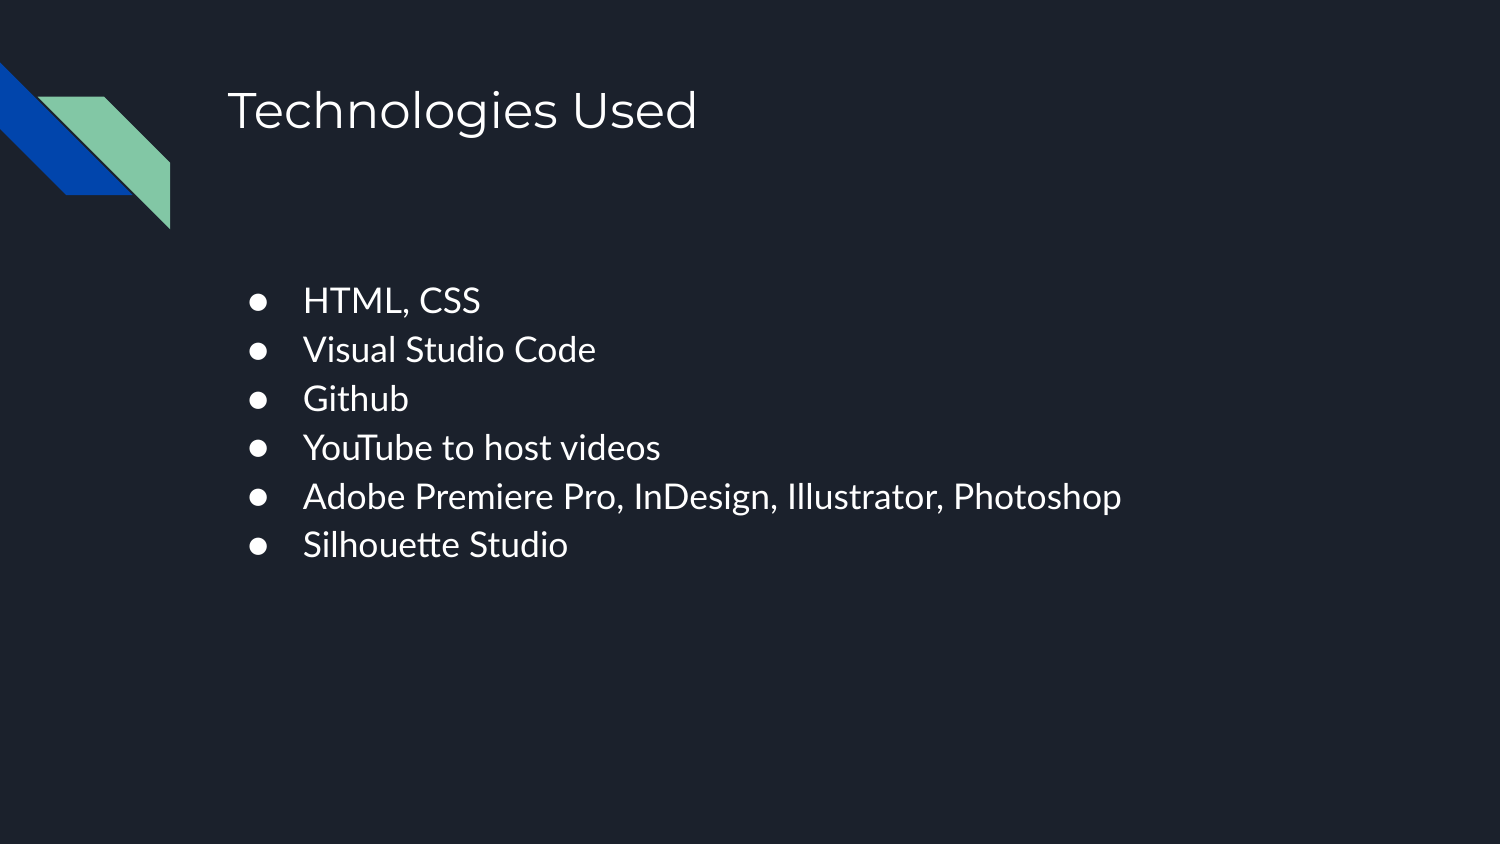

# Technologies Used
HTML, CSS
Visual Studio Code
Github
YouTube to host videos
Adobe Premiere Pro, InDesign, Illustrator, Photoshop
Silhouette Studio